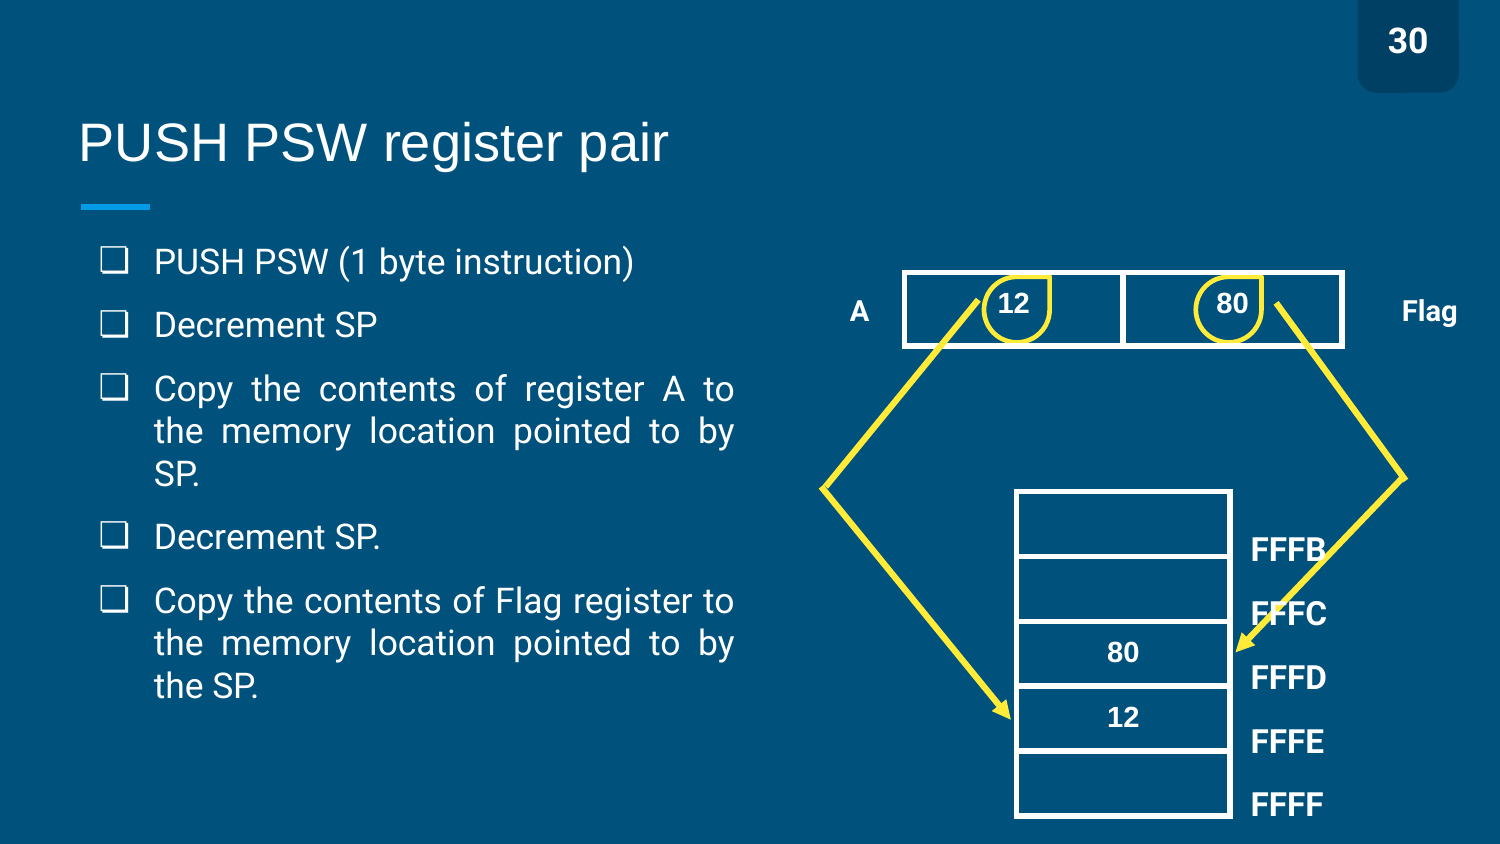

30
# PUSH PSW register pair
PUSH PSW (1 byte instruction)
Decrement SP
Copy the contents of register A to the memory location pointed to by SP.
Decrement SP.
Copy the contents of Flag register to the memory location pointed to by the SP.

| 12 | 80 |
| --- | --- |
A

Flag
FFFB
FFFC
FFFD
FFFE
FFFF
|  |
| --- |
|  |
| 80 |
| 12 |
|  |